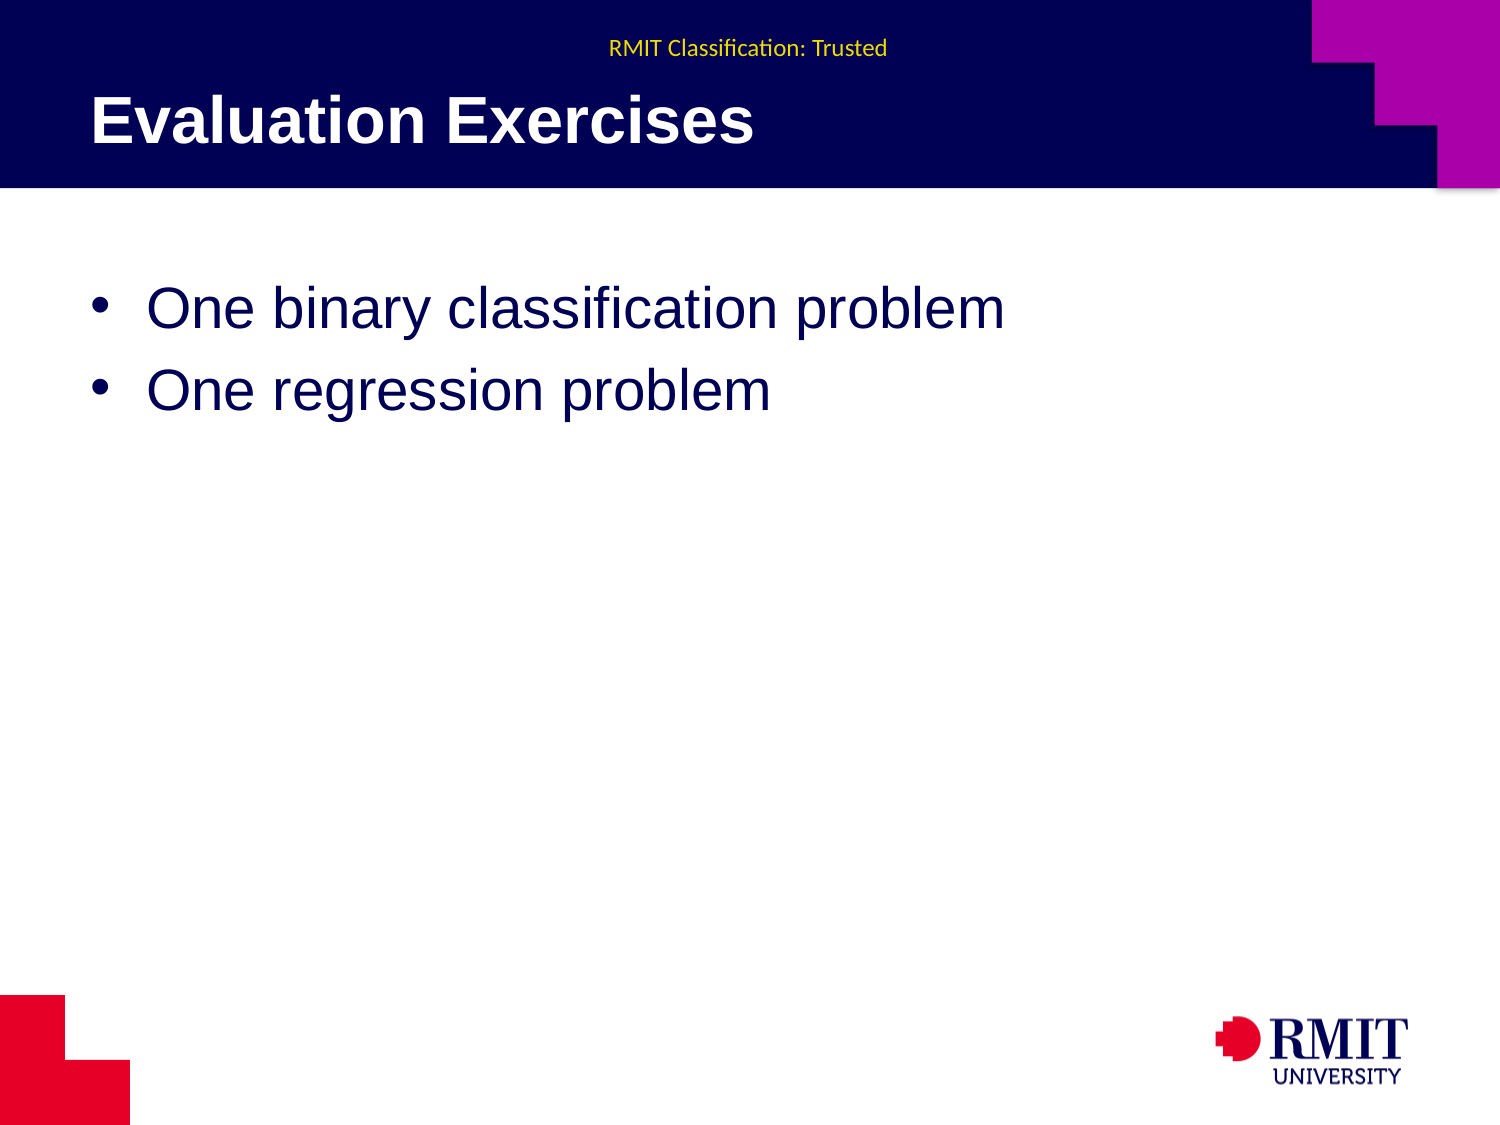

# Evaluation Exercises
One binary classification problem
One regression problem